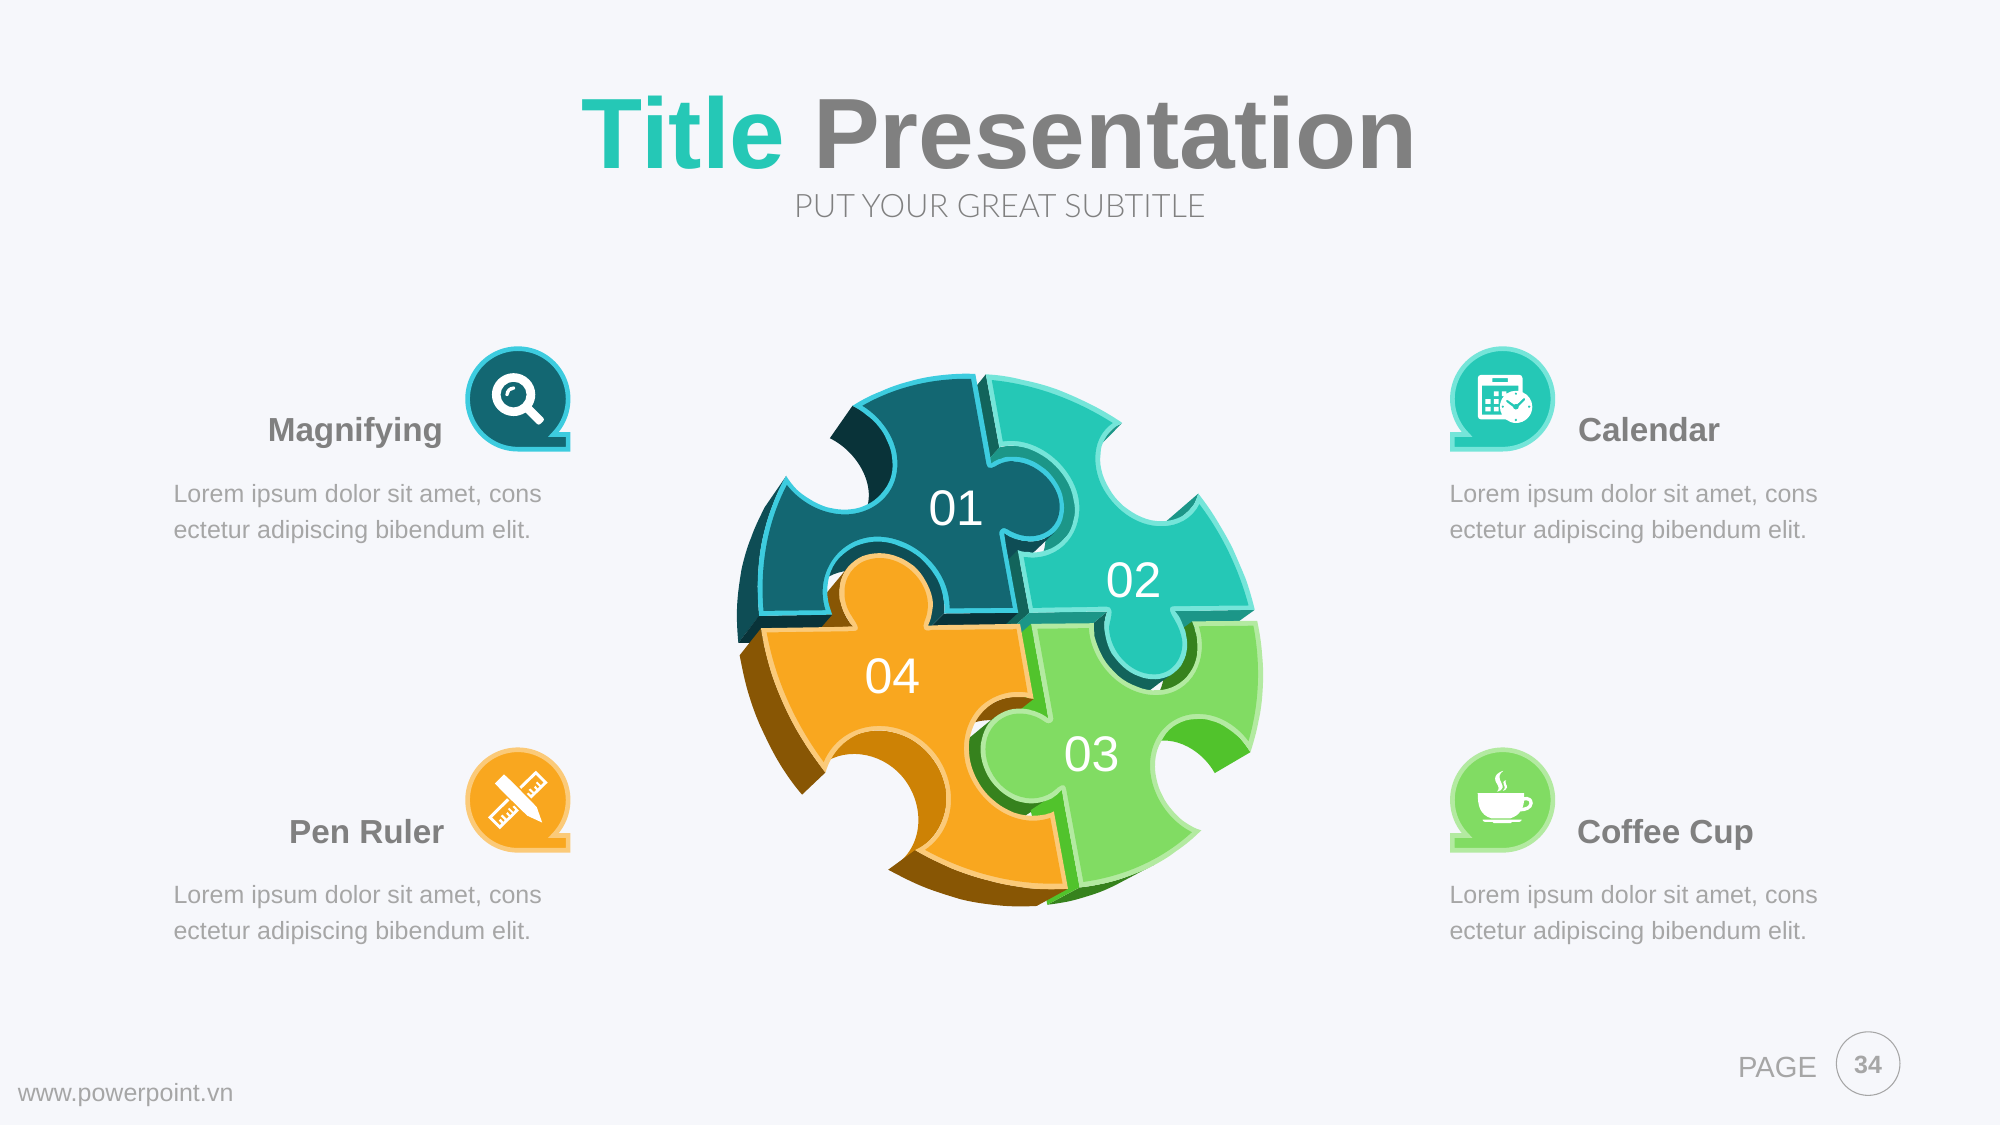

Title Presentation
PUT YOUR GREAT SUBTITLE

01
02
04
03
Magnifying
Lorem ipsum dolor sit amet, cons ectetur adipiscing bibendum elit.
Calendar
Lorem ipsum dolor sit amet, cons ectetur adipiscing bibendum elit.

Pen Ruler
Lorem ipsum dolor sit amet, cons ectetur adipiscing bibendum elit.
Coffee Cup
Lorem ipsum dolor sit amet, cons ectetur adipiscing bibendum elit.